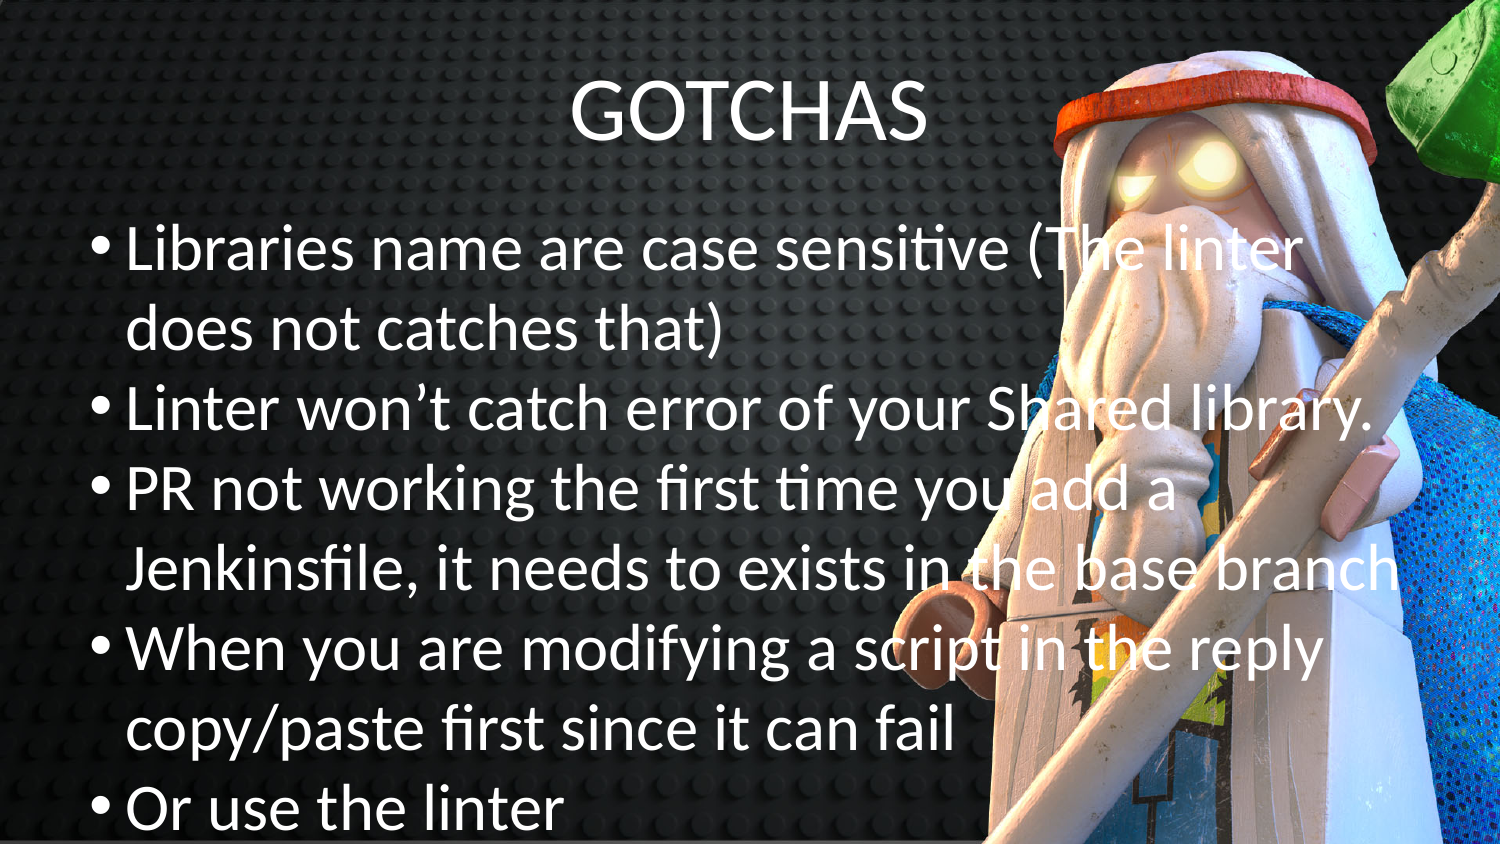

GOTCHAS
Libraries name are case sensitive (The linter does not catches that)
Linter won’t catch error of your Shared library.
PR not working the first time you add a Jenkinsfile, it needs to exists in the base branch
When you are modifying a script in the reply copy/paste first since it can fail
Or use the linter
Reply does not take the parameter from the script but from the previous build